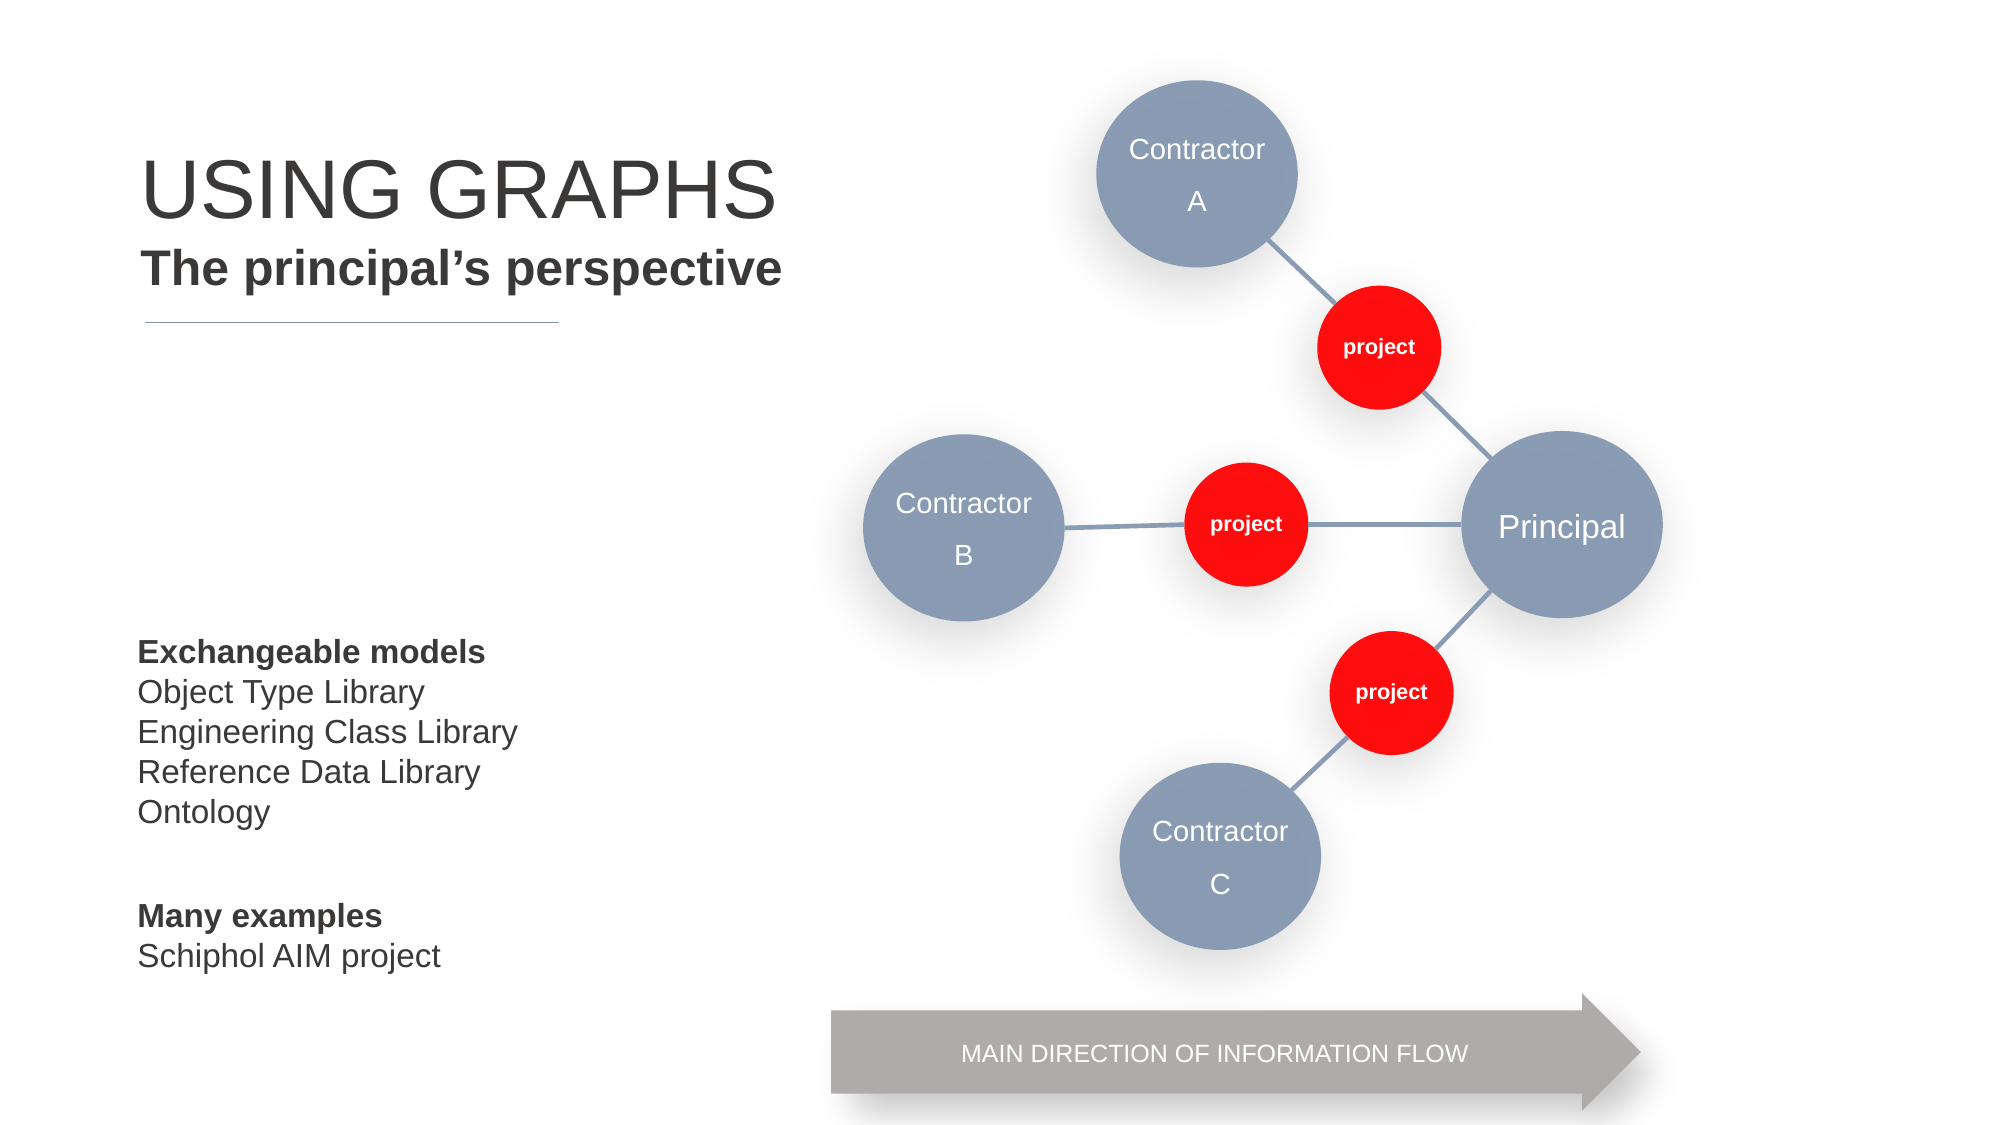

Contractor
A
USING GRAPHS
The principal’s perspective
project
Principal
Contractor
B
project
Exchangeable models
Object Type Library
Engineering Class Library
Reference Data Library
Ontology
project
Contractor
C
Many examples
Schiphol AIM project
MAIN DIRECTION OF INFORMATION FLOW